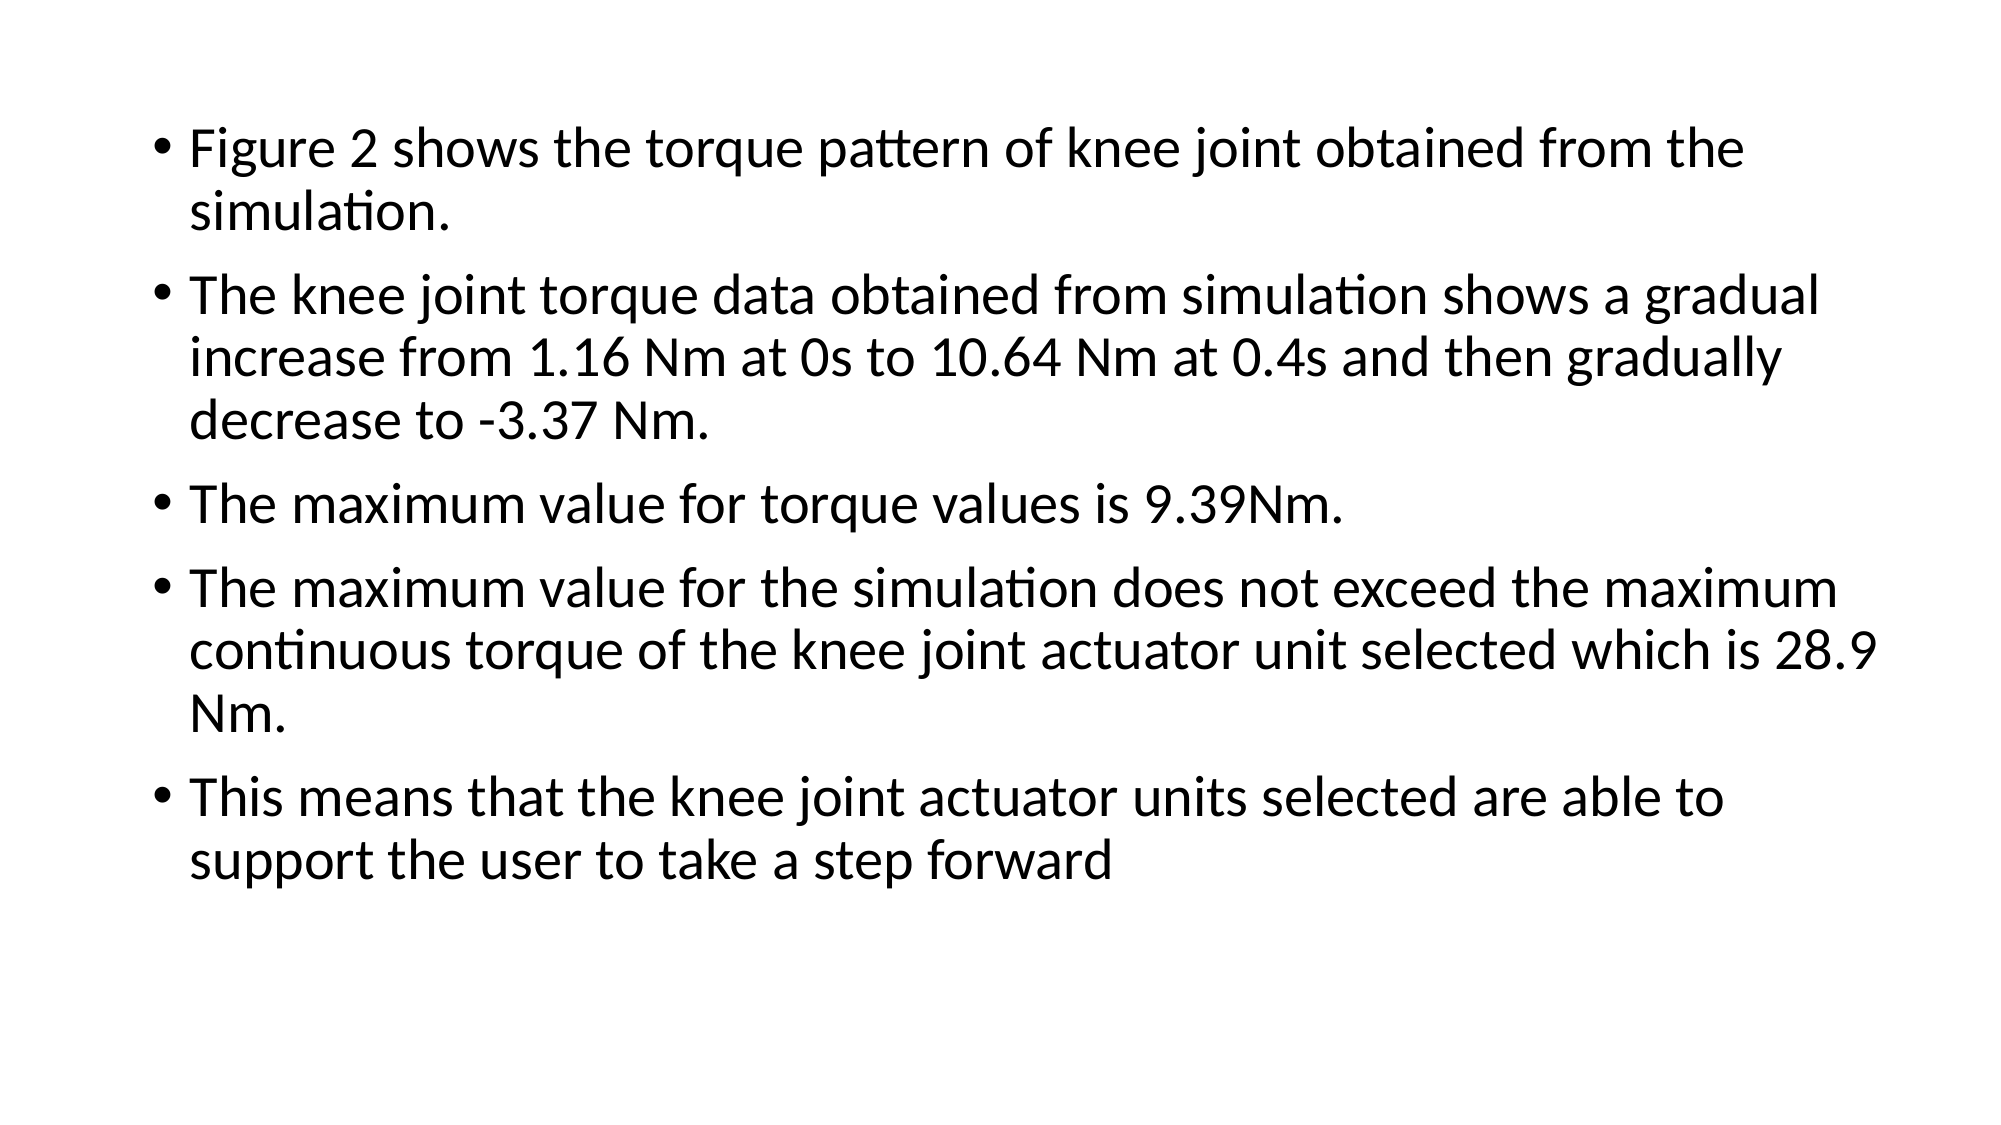

Figure 2 shows the torque pattern of knee joint obtained from the simulation.
The knee joint torque data obtained from simulation shows a gradual increase from 1.16 Nm at 0s to 10.64 Nm at 0.4s and then gradually decrease to -3.37 Nm.
The maximum value for torque values is 9.39Nm.
The maximum value for the simulation does not exceed the maximum continuous torque of the knee joint actuator unit selected which is 28.9 Nm.
This means that the knee joint actuator units selected are able to support the user to take a step forward